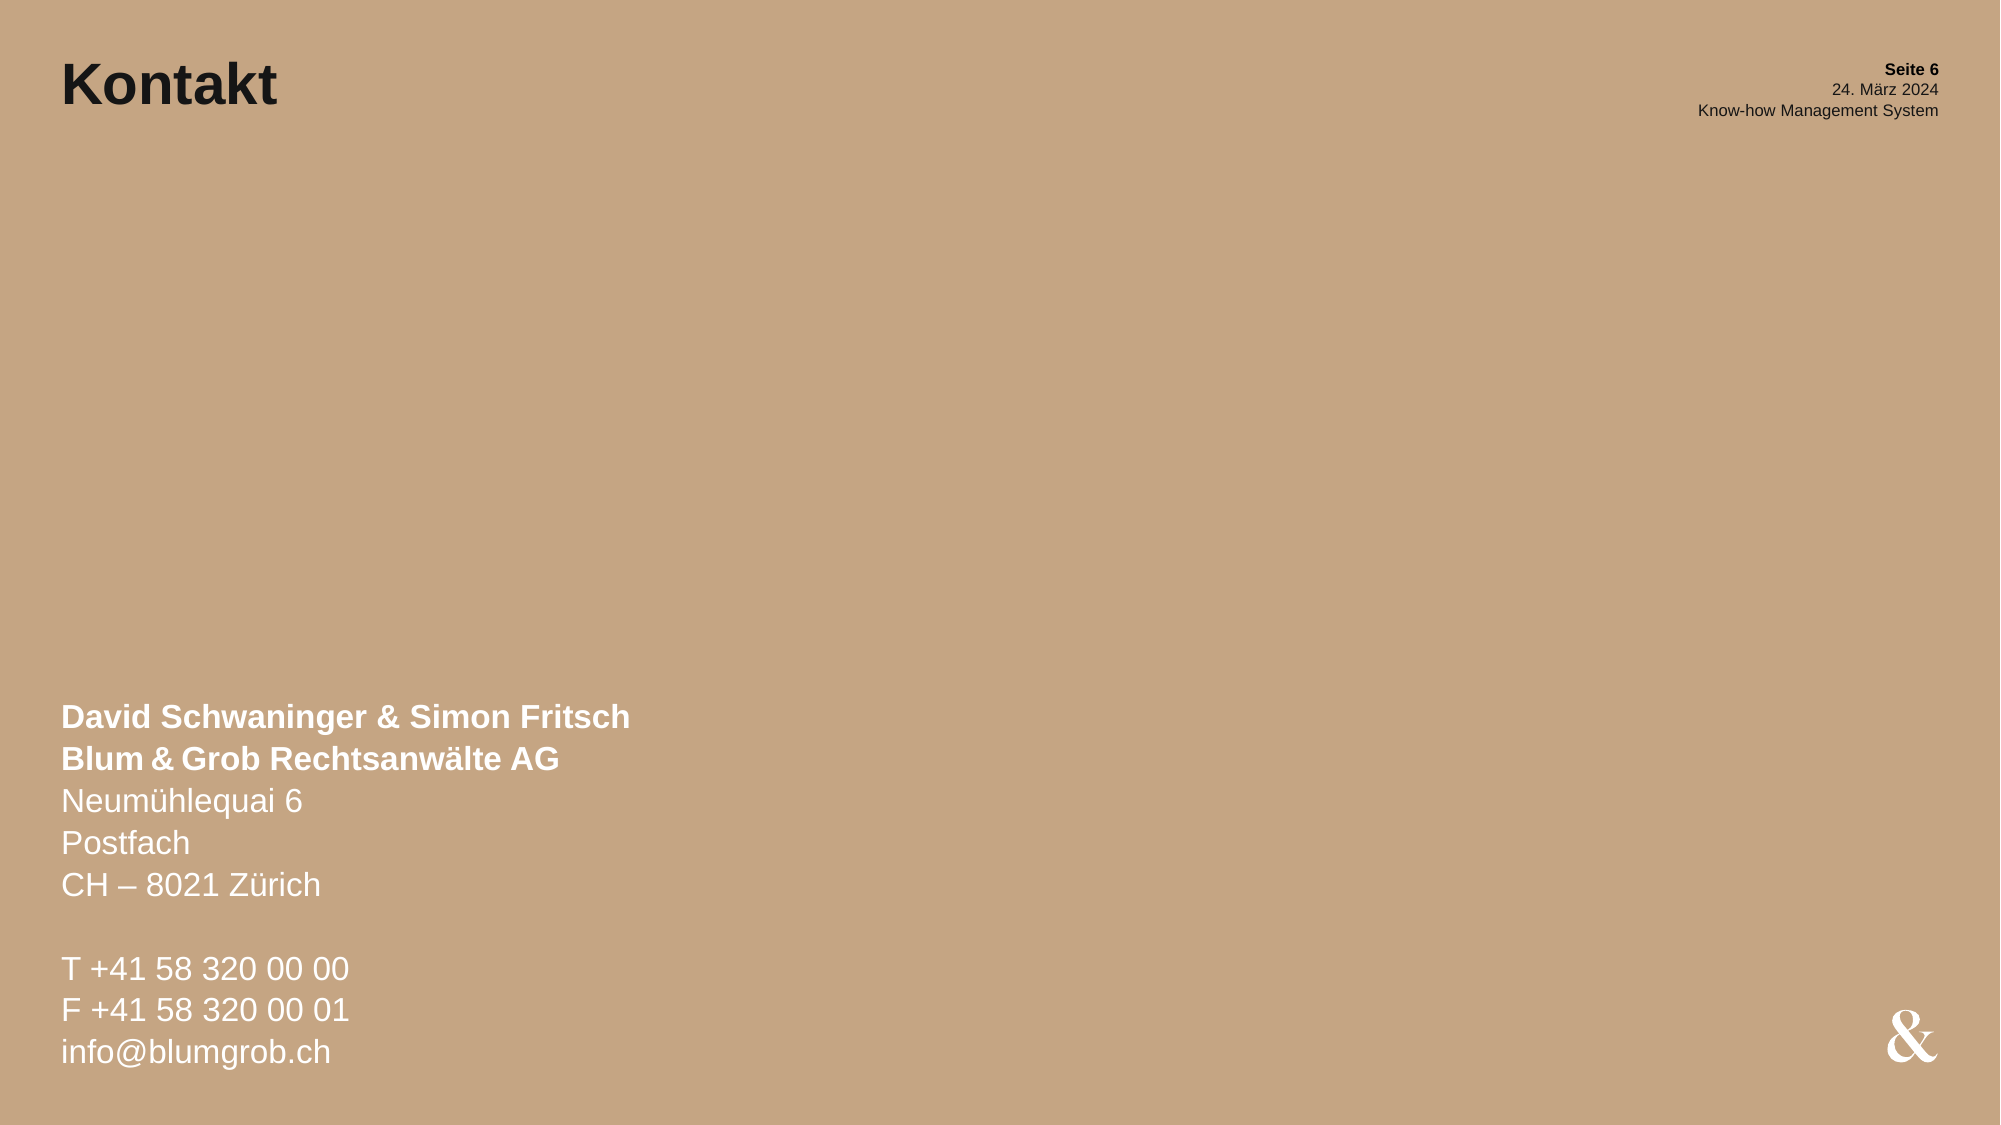

6
# Kontakt
24. März 2024
Know-how Management System

David Schwaninger & Simon Fritsch
Blum & Grob Rechtsanwälte AG
Neumühlequai 6
Postfach
CH – 8021 Zürich

T +41 58 320 00 00
F +41 58 320 00 01
info@blumgrob.ch